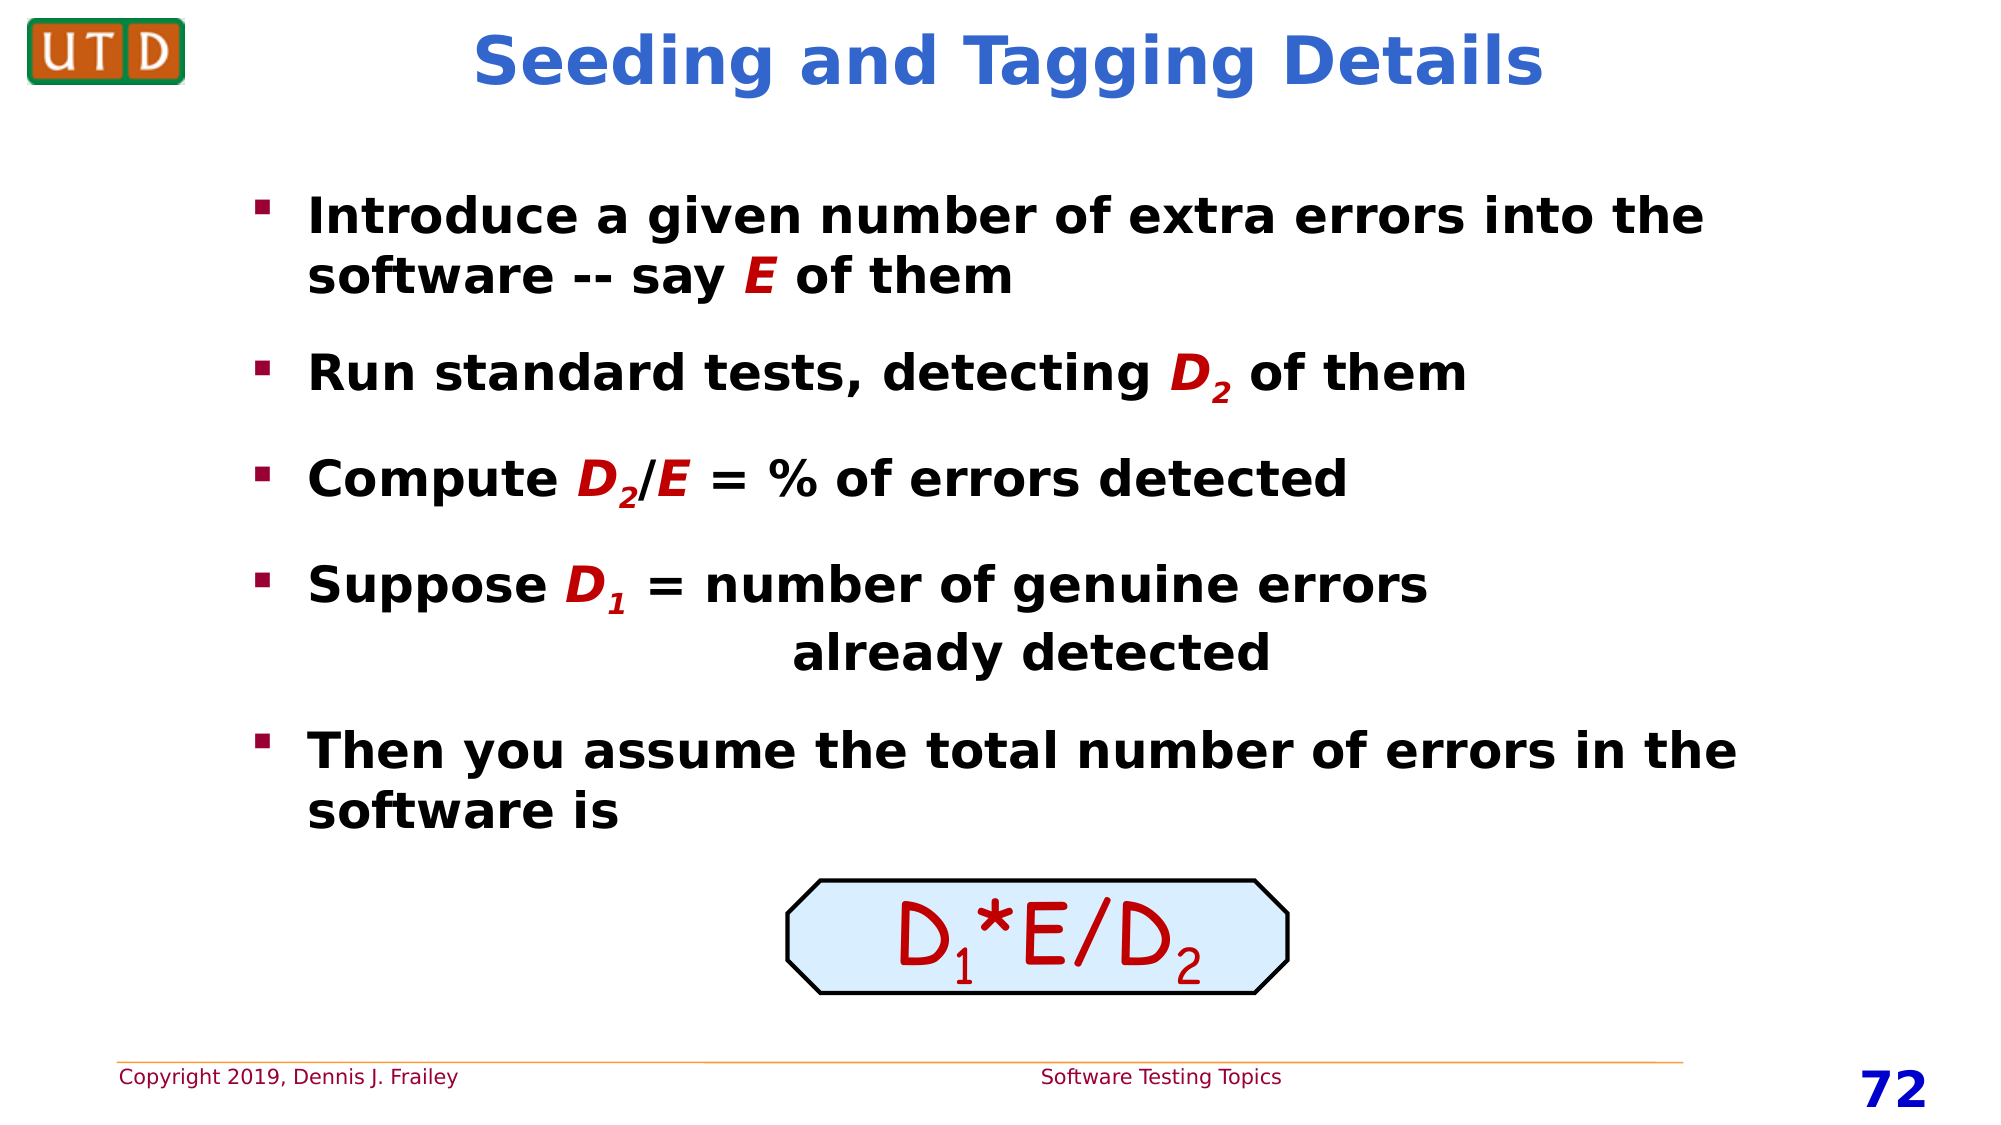

# Seeding and Tagging Details
Introduce a given number of extra errors into the software -- say E of them
Run standard tests, detecting D2 of them
Compute D2/E = % of errors detected
Suppose D1 = number of genuine errors
			  already detected
Then you assume the total number of errors in the software is
D1*E/D2